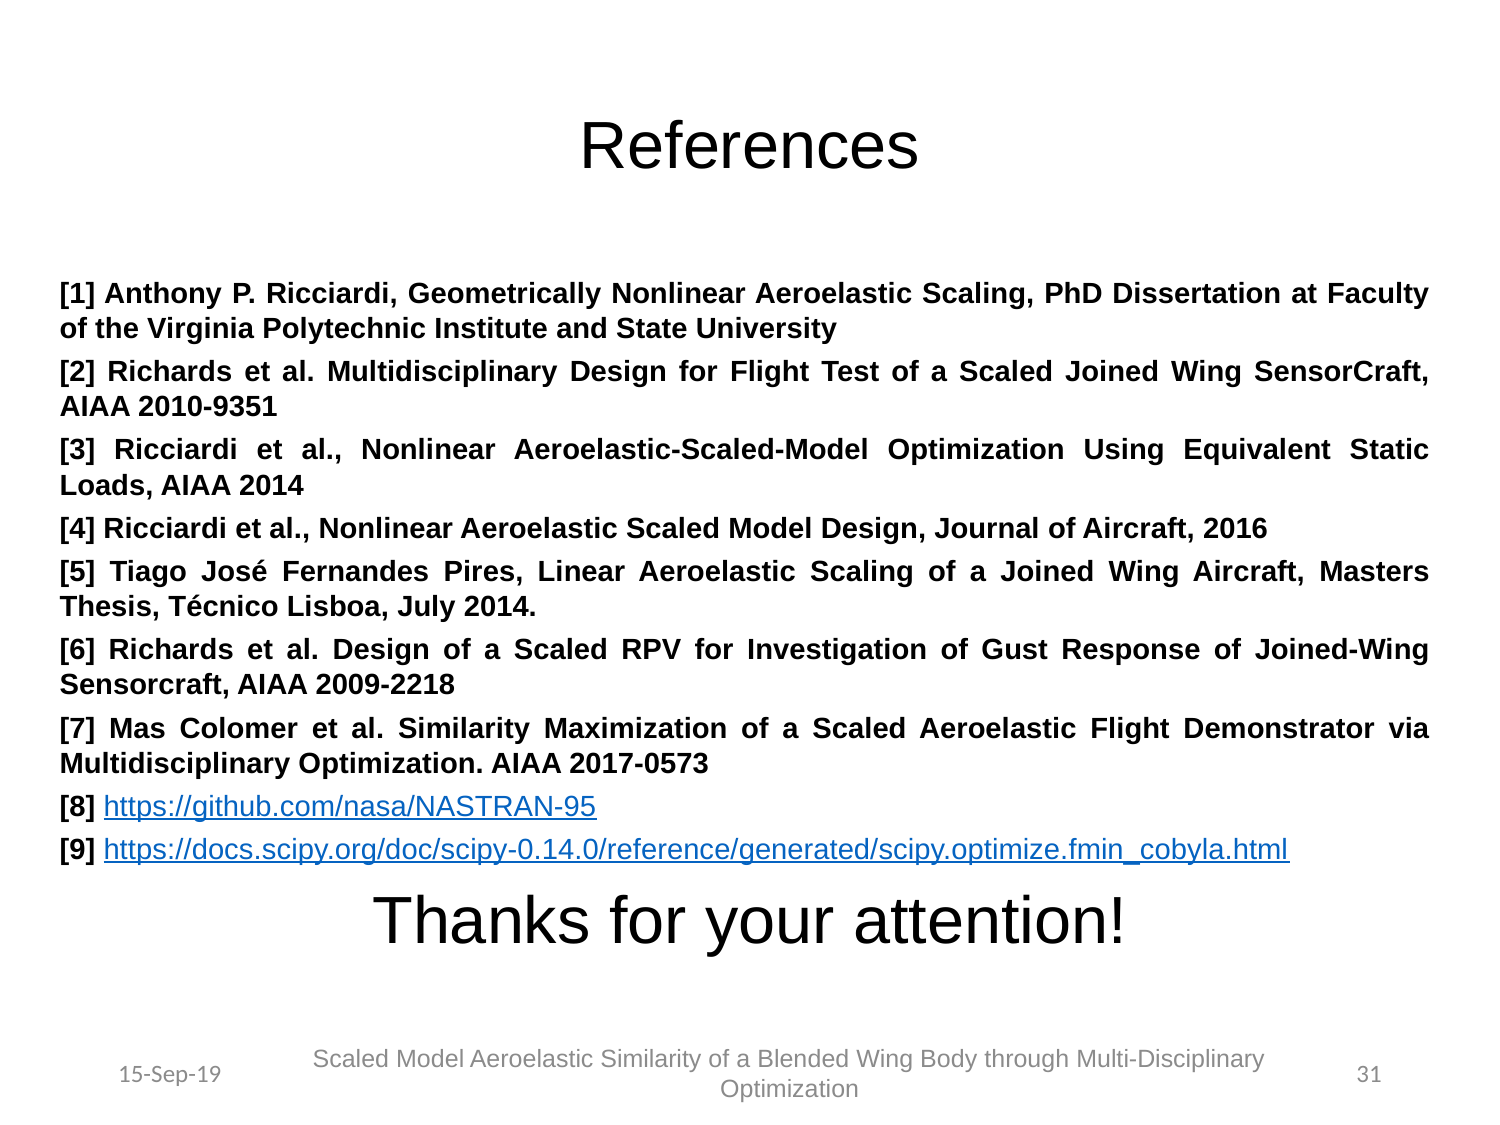

References
[1] Anthony P. Ricciardi, Geometrically Nonlinear Aeroelastic Scaling, PhD Dissertation at Faculty of the Virginia Polytechnic Institute and State University
[2] Richards et al. Multidisciplinary Design for Flight Test of a Scaled Joined Wing SensorCraft, AIAA 2010-9351
[3] Ricciardi et al., Nonlinear Aeroelastic-Scaled-Model Optimization Using Equivalent Static Loads, AIAA 2014
[4] Ricciardi et al., Nonlinear Aeroelastic Scaled Model Design, Journal of Aircraft, 2016
[5] Tiago José Fernandes Pires, Linear Aeroelastic Scaling of a Joined Wing Aircraft, Masters Thesis, Técnico Lisboa, July 2014.
[6] Richards et al. Design of a Scaled RPV for Investigation of Gust Response of Joined-Wing Sensorcraft, AIAA 2009-2218
[7] Mas Colomer et al. Similarity Maximization of a Scaled Aeroelastic Flight Demonstrator via Multidisciplinary Optimization. AIAA 2017-0573
[8] https://github.com/nasa/NASTRAN-95
[9] https://docs.scipy.org/doc/scipy-0.14.0/reference/generated/scipy.optimize.fmin_cobyla.html
Thanks for your attention!
15-Sep-19
31
Scaled Model Aeroelastic Similarity of a Blended Wing Body through Multi-Disciplinary Optimization